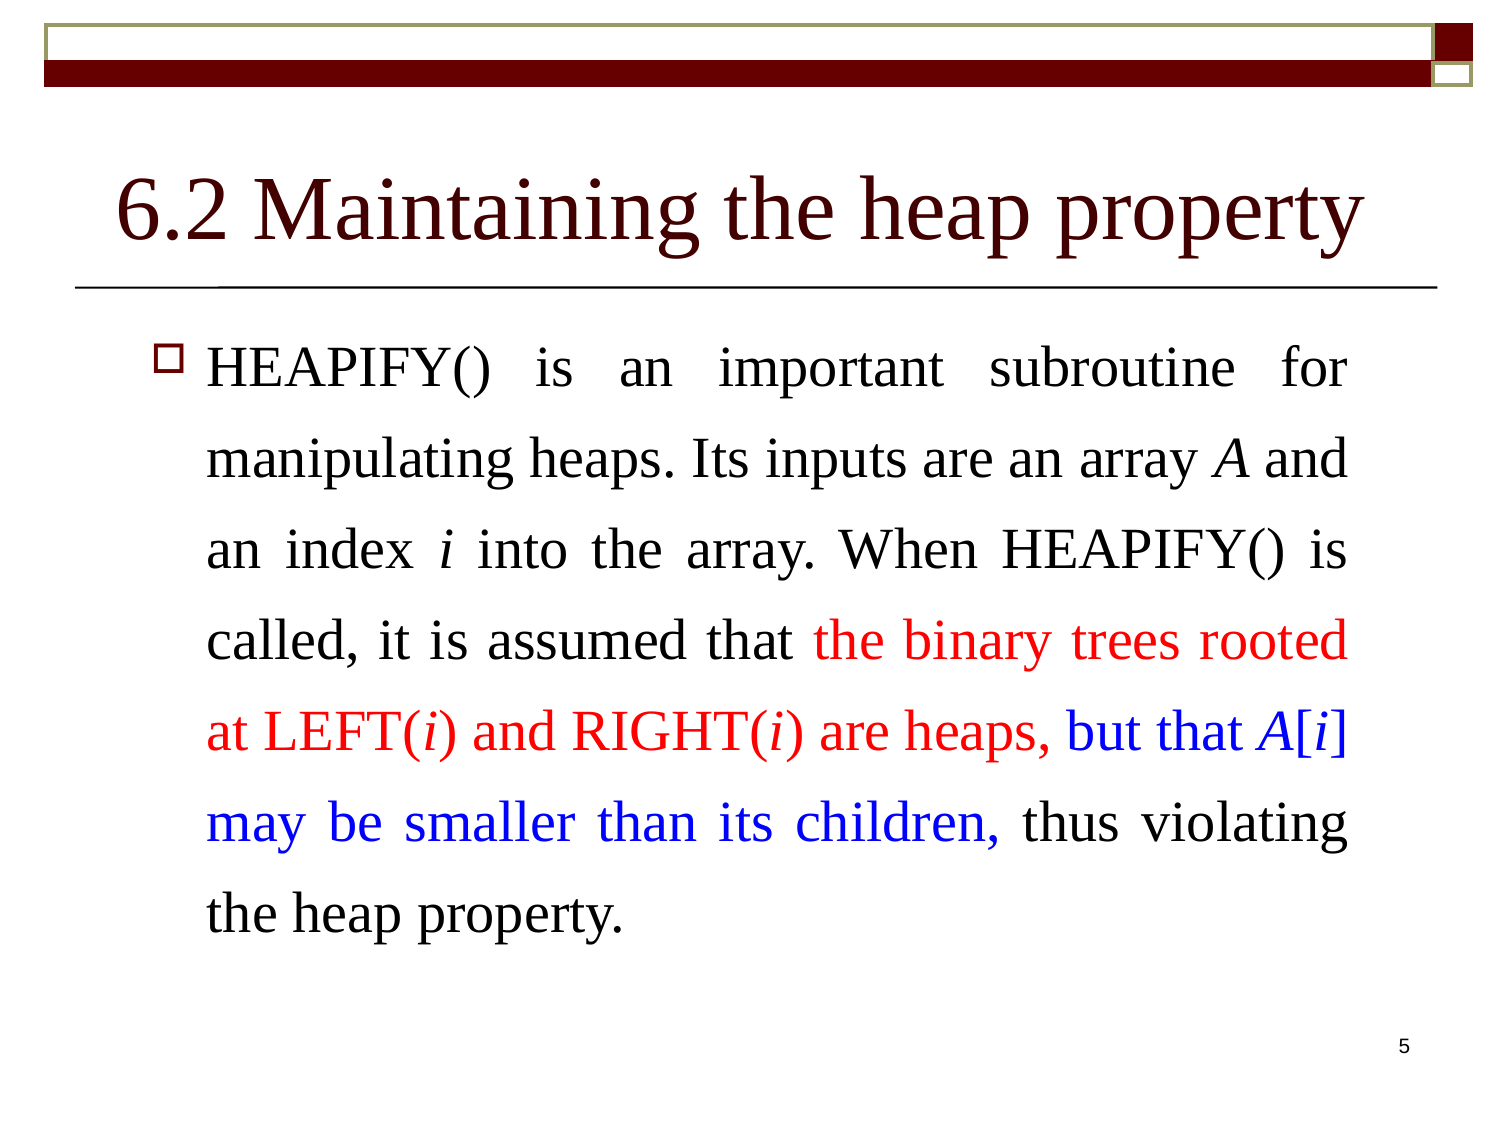

# 6.2 Maintaining the heap property
HEAPIFY() is an important subroutine for manipulating heaps. Its inputs are an array A and an index i into the array. When HEAPIFY() is called, it is assumed that the binary trees rooted at LEFT(i) and RIGHT(i) are heaps, but that A[i] may be smaller than its children, thus violating the heap property.
5